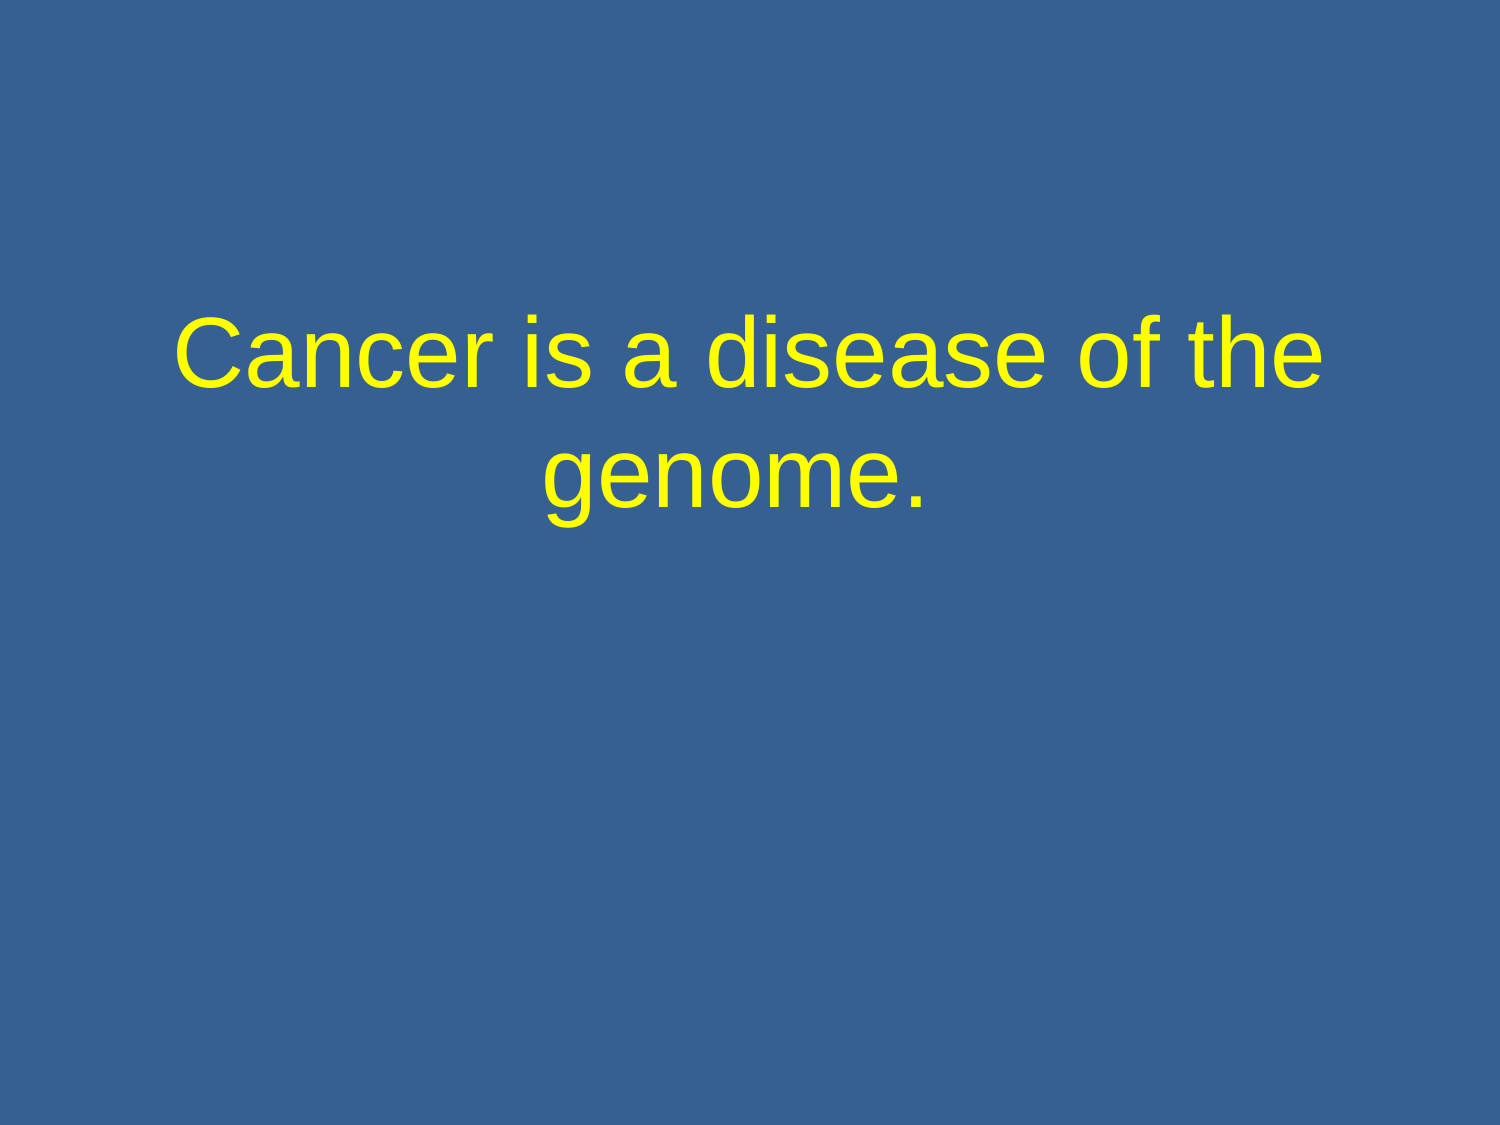

Cancer is a disease of the genome.